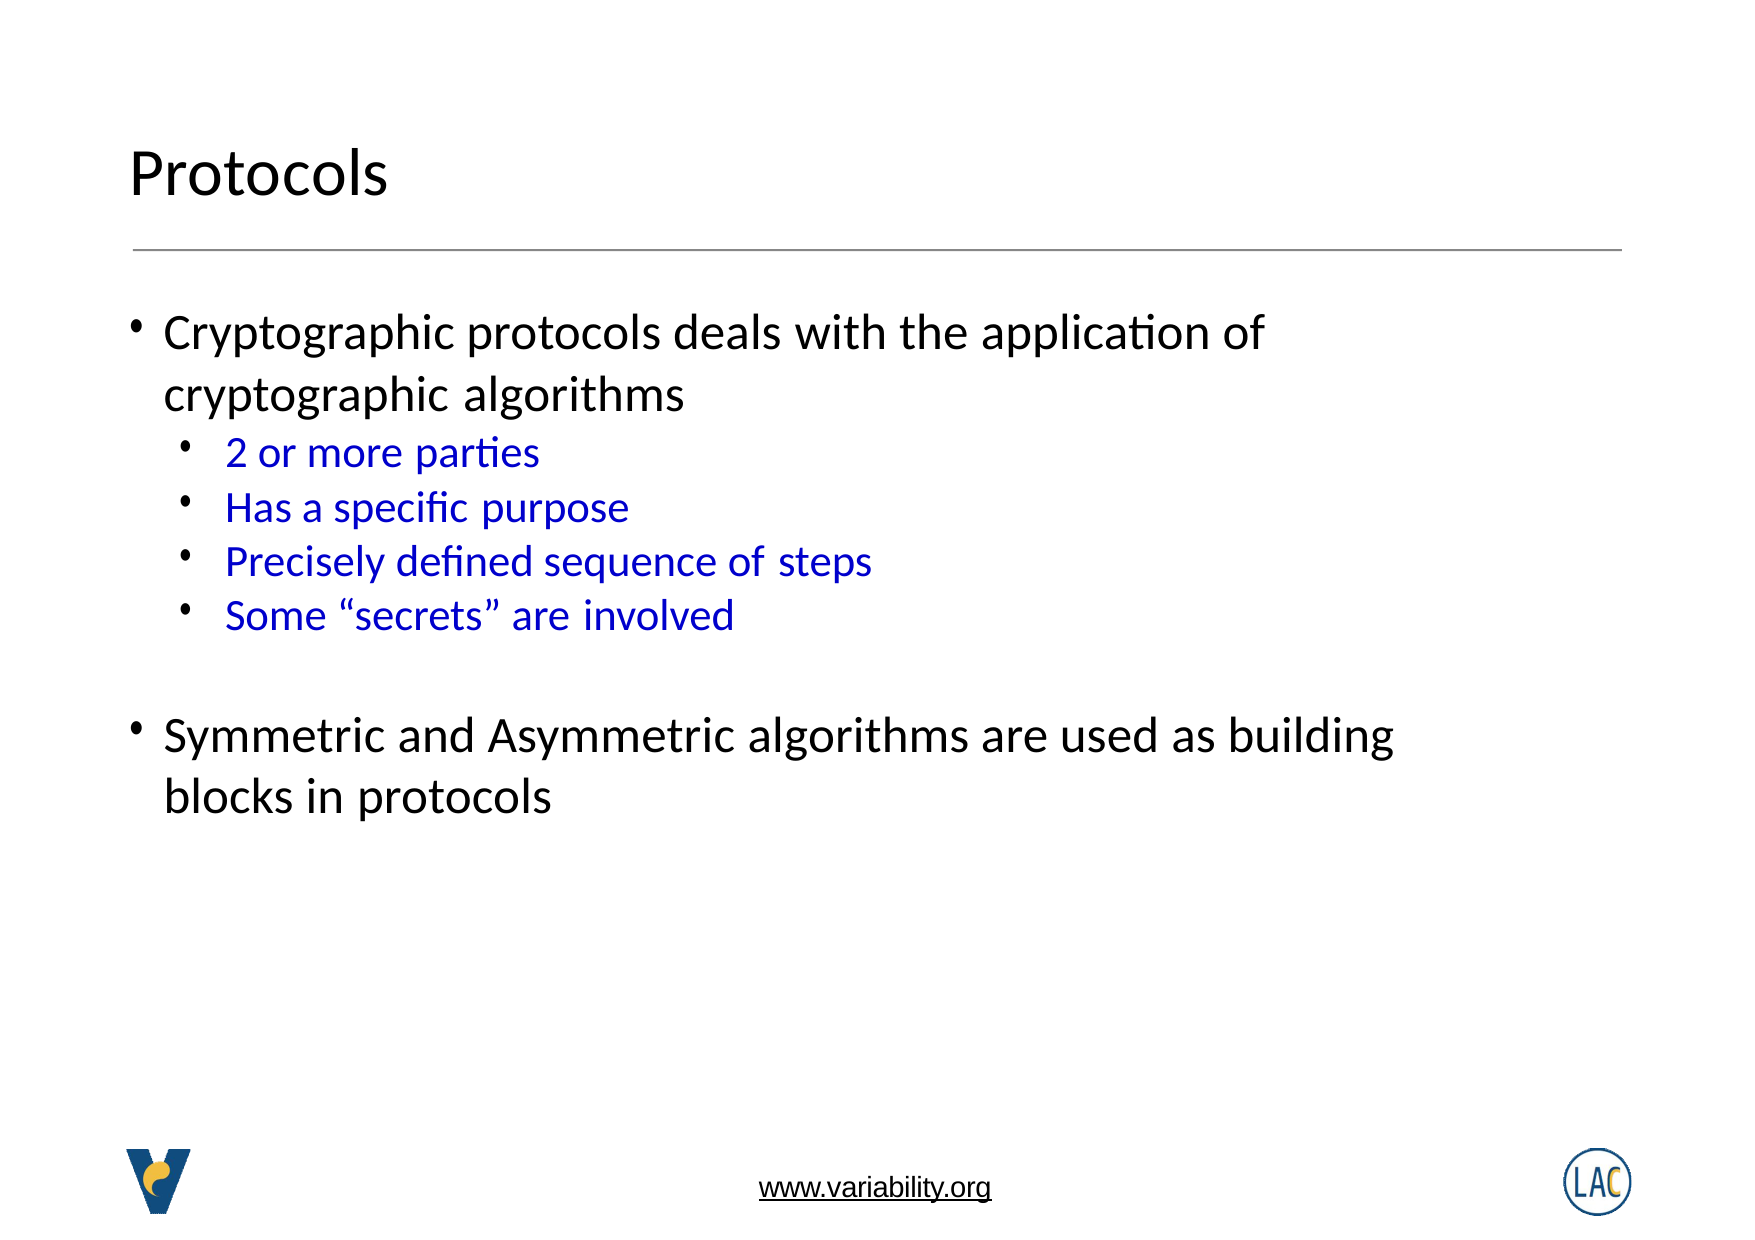

# Protocols
Cryptographic protocols deals with the application of  cryptographic algorithms
2 or more parties
Has a specific purpose
Precisely defined sequence of steps
Some “secrets” are involved

Symmetric and Asymmetric algorithms are used as building  blocks in protocols

www.variability.org